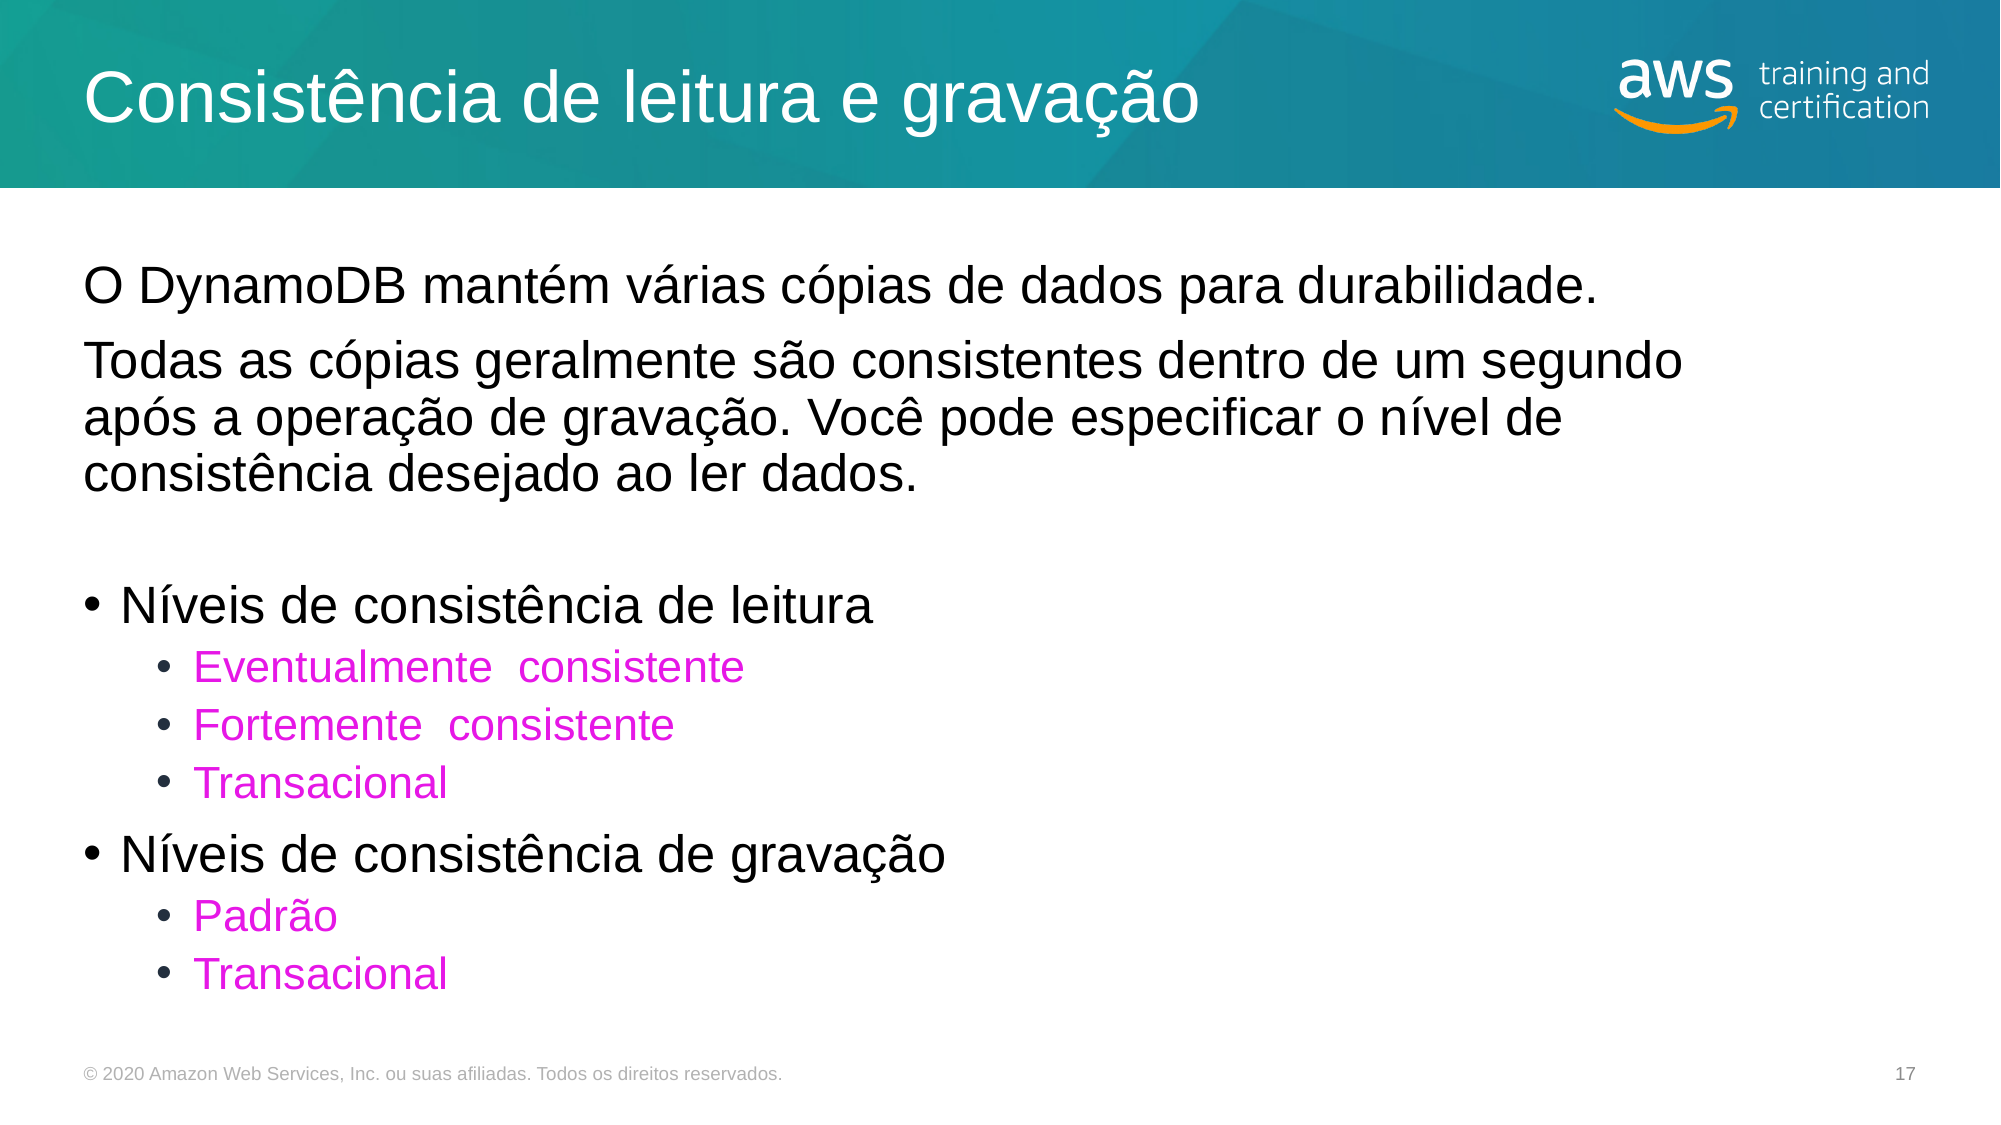

# Consistência de leitura e gravação
O DynamoDB mantém várias cópias de dados para durabilidade.
Todas as cópias geralmente são consistentes dentro de um segundo após a operação de gravação. Você pode especificar o nível de consistência desejado ao ler dados.
Níveis de consistência de leitura
Eventualmente  consistente
Fortemente  consistente
Transacional
Níveis de consistência de gravação
Padrão
Transacional
© 2020 Amazon Web Services, Inc. ou suas afiliadas. Todos os direitos reservados.
17